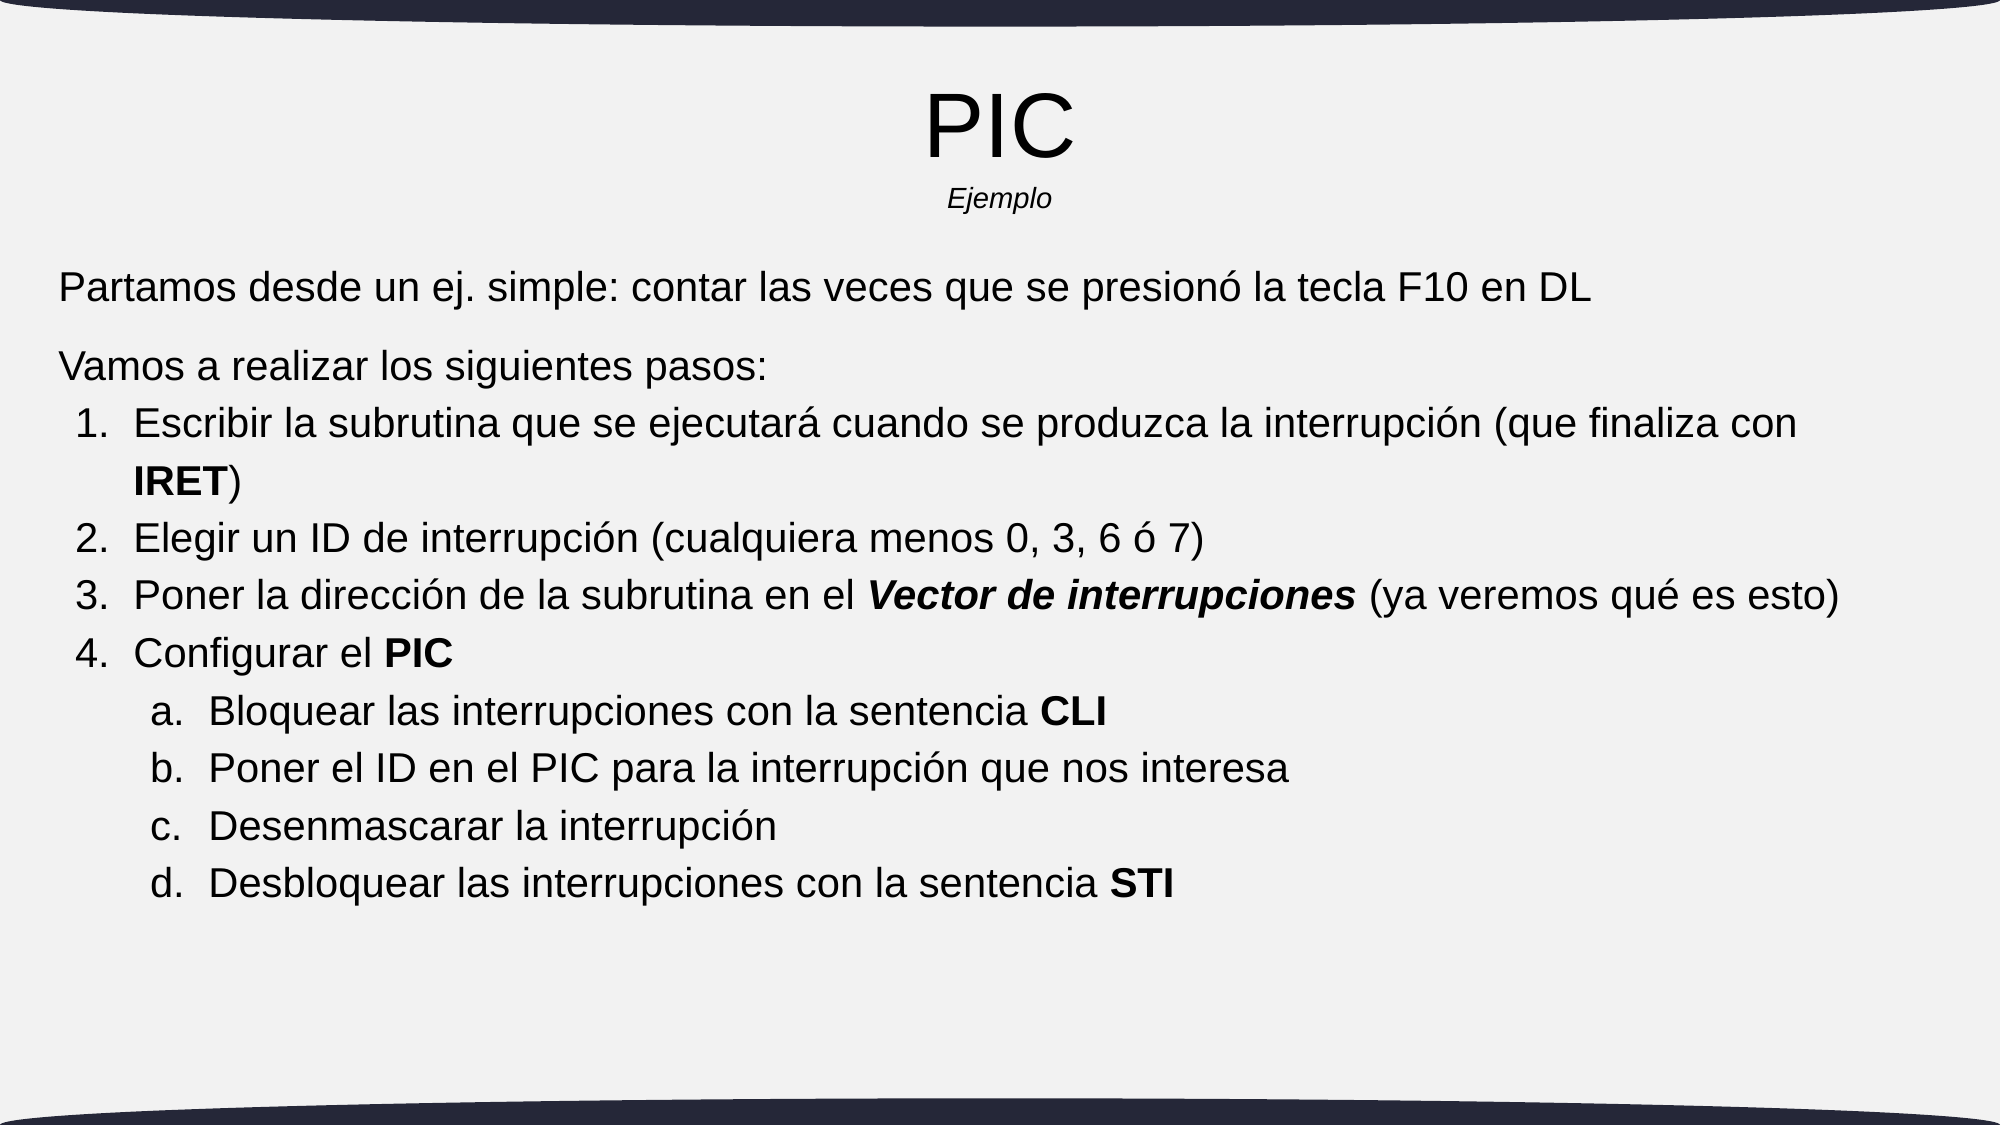

PIC
Ejemplo
# Partamos desde un ej. simple: contar las veces que se presionó la tecla F10 en DL
Vamos a realizar los siguientes pasos:
Escribir la subrutina que se ejecutará cuando se produzca la interrupción (que finaliza con IRET)
Elegir un ID de interrupción (cualquiera menos 0, 3, 6 ó 7)
Poner la dirección de la subrutina en el Vector de interrupciones (ya veremos qué es esto)
Configurar el PIC
Bloquear las interrupciones con la sentencia CLI
Poner el ID en el PIC para la interrupción que nos interesa
Desenmascarar la interrupción
Desbloquear las interrupciones con la sentencia STI